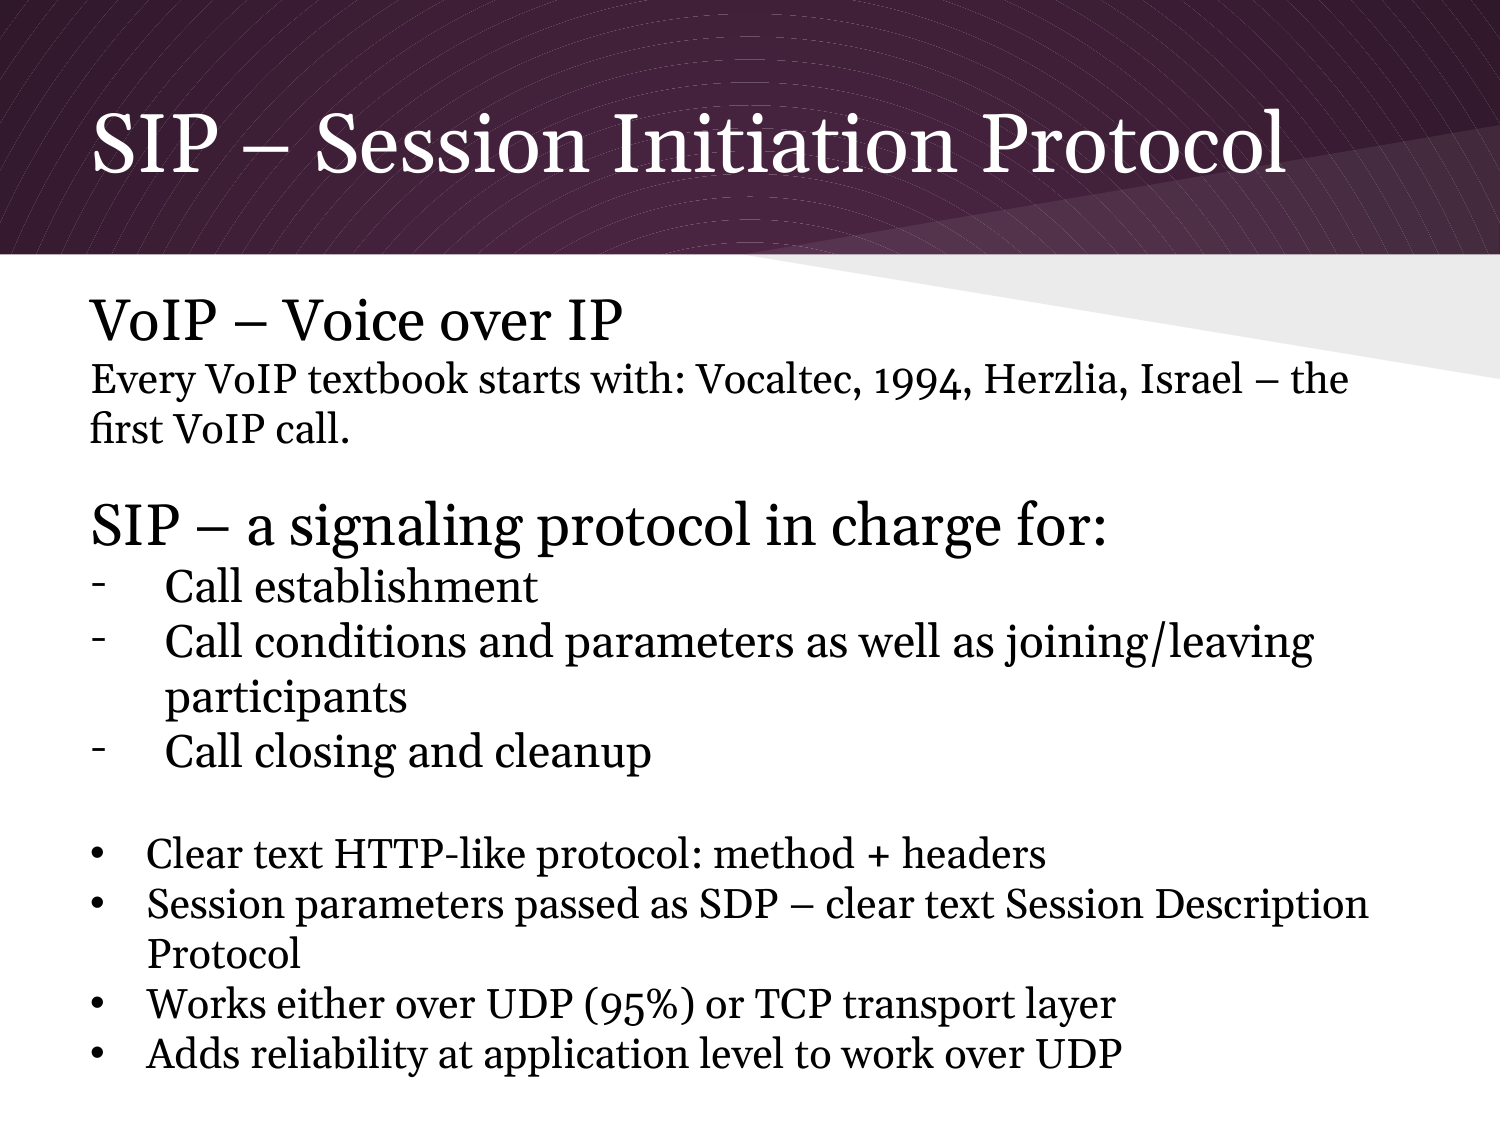

# SIP – Session Initiation Protocol
VoIP – Voice over IP
Every VoIP textbook starts with: Vocaltec, 1994, Herzlia, Israel – the first VoIP call.

SIP – a signaling protocol in charge for:
Call establishment
Call conditions and parameters as well as joining/leaving participants
Call closing and cleanup

Clear text HTTP-like protocol: method + headers
Session parameters passed as SDP – clear text Session Description Protocol
Works either over UDP (95%) or TCP transport layer
Adds reliability at application level to work over UDP